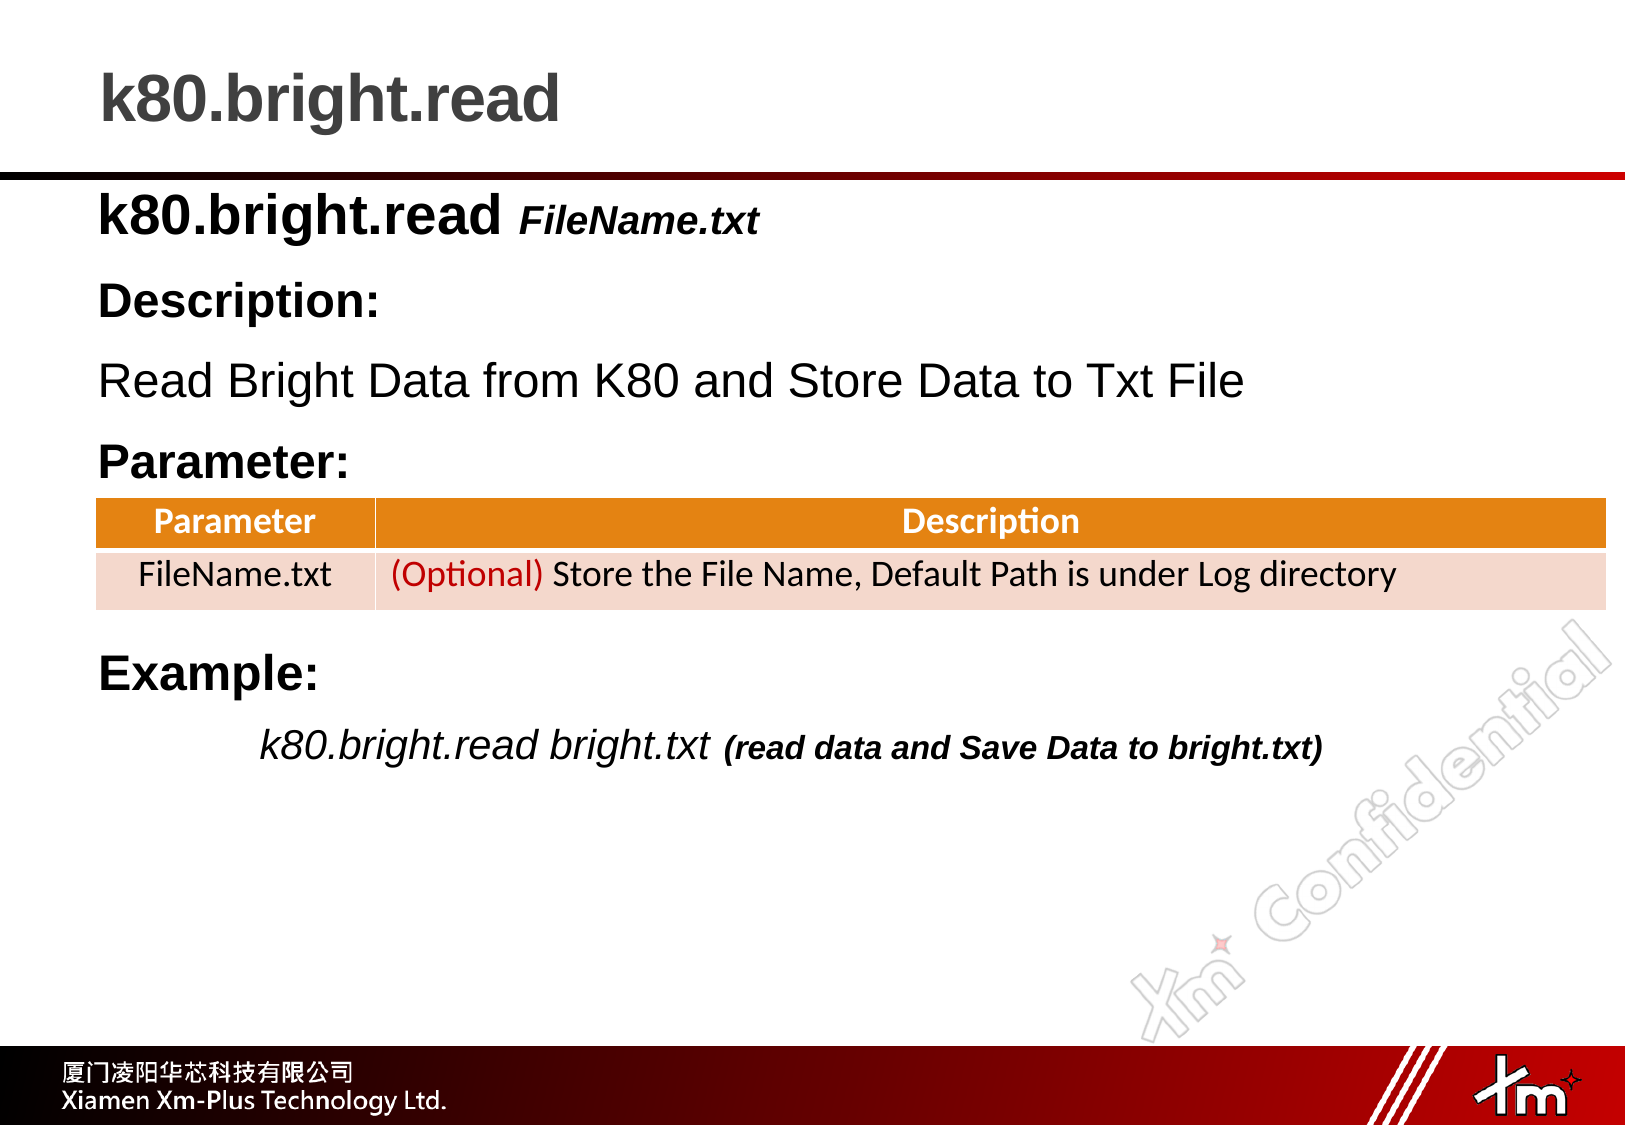

# k80.bright.read
k80.bright.read FileName.txt
Description:
Read Bright Data from K80 and Store Data to Txt File
Parameter:

| Parameter | Description |
| --- | --- |
| FileName.txt | (Optional) Store the File Name, Default Path is under Log directory |
Example:
	 k80.bright.read bright.txt (read data and Save Data to bright.txt)